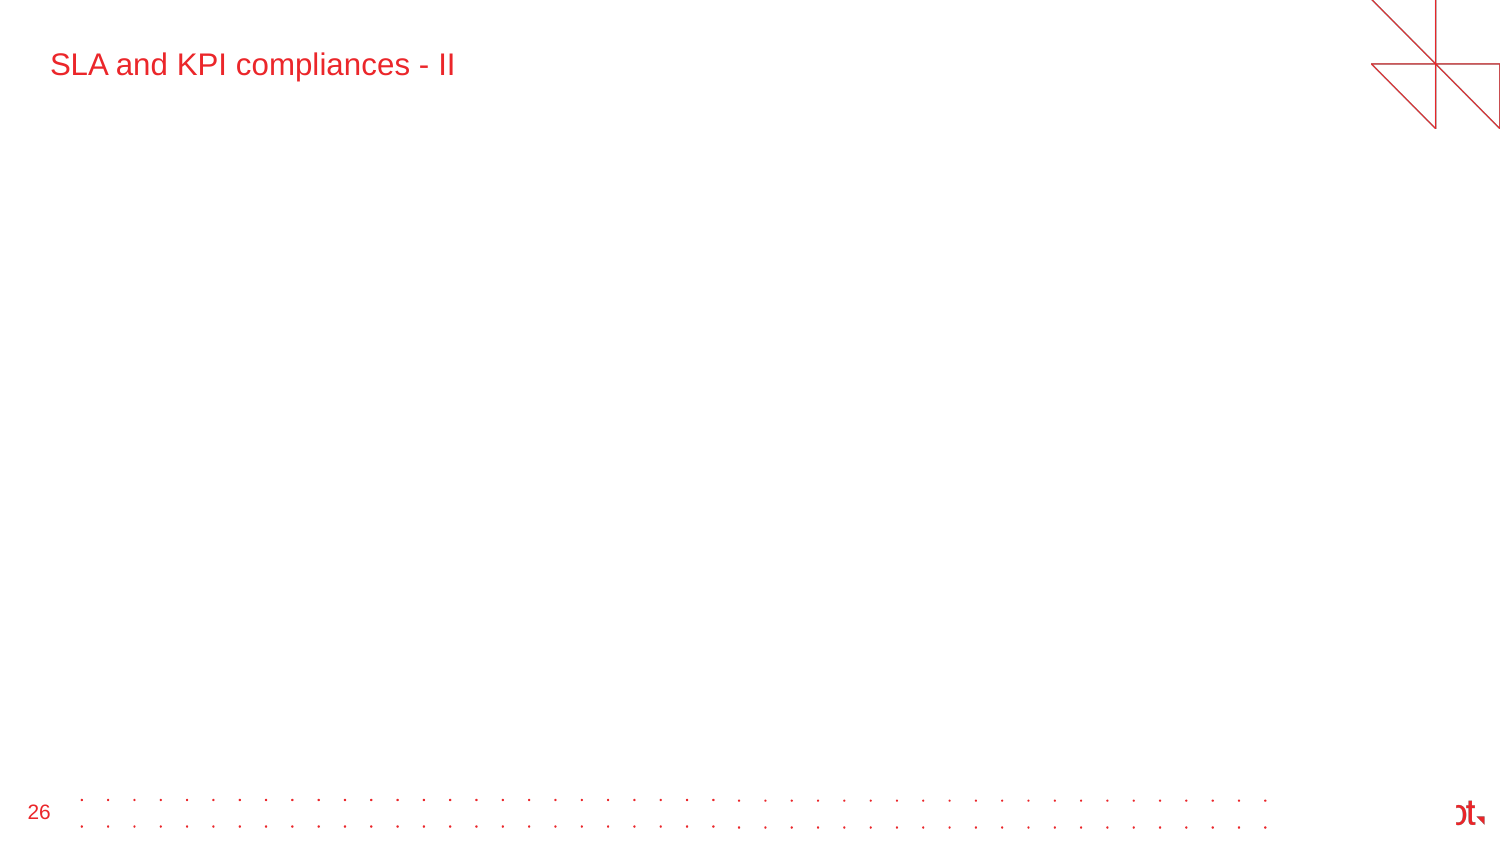

# SLA and KPI compliances - II